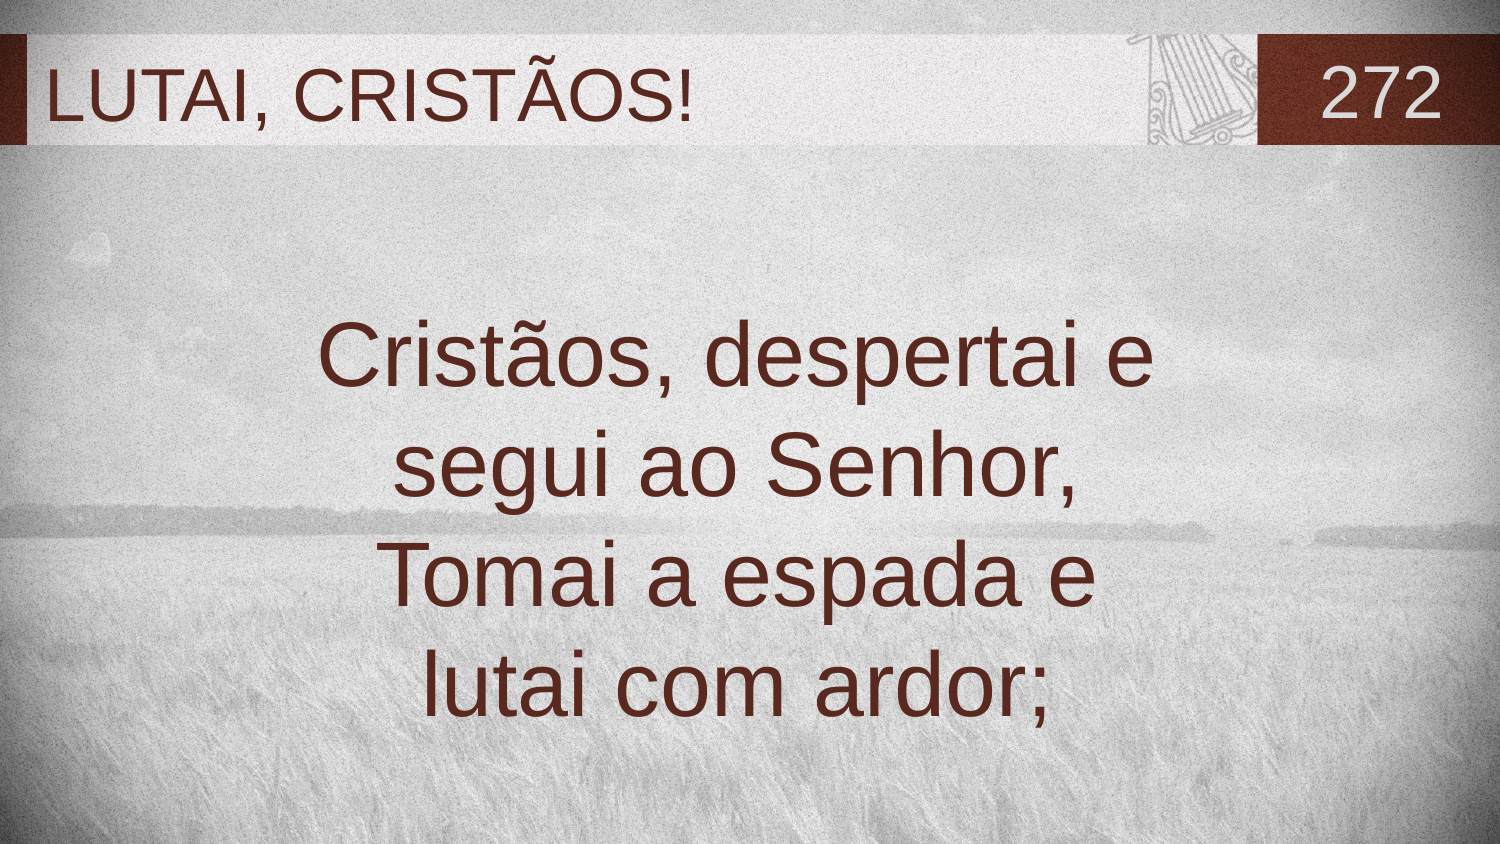

# LUTAI, CRISTÃOS!
272
Cristãos, despertai e
segui ao Senhor,
Tomai a espada e
lutai com ardor;